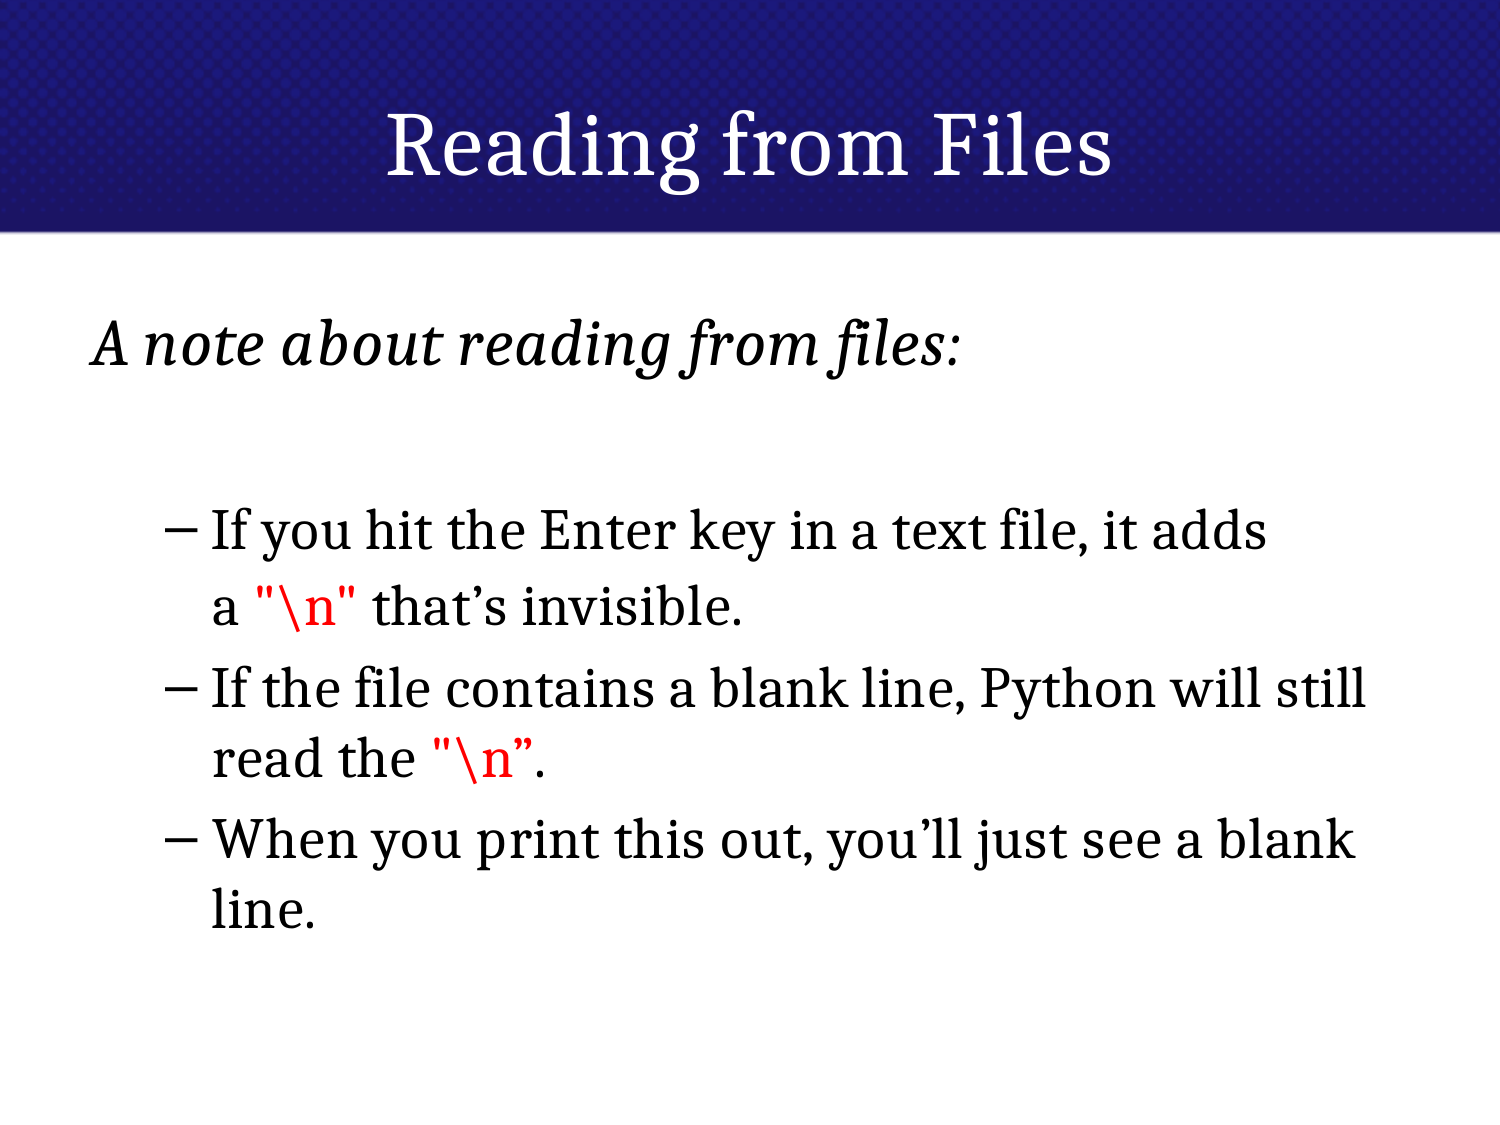

# Reading from Files
A note about reading from files:

If you hit the Enter key in a text file, it adds
a "\n" that’s invisible.
If the file contains a blank line, Python will still
read the "\n”.
When you print this out, you’ll just see a blank line.